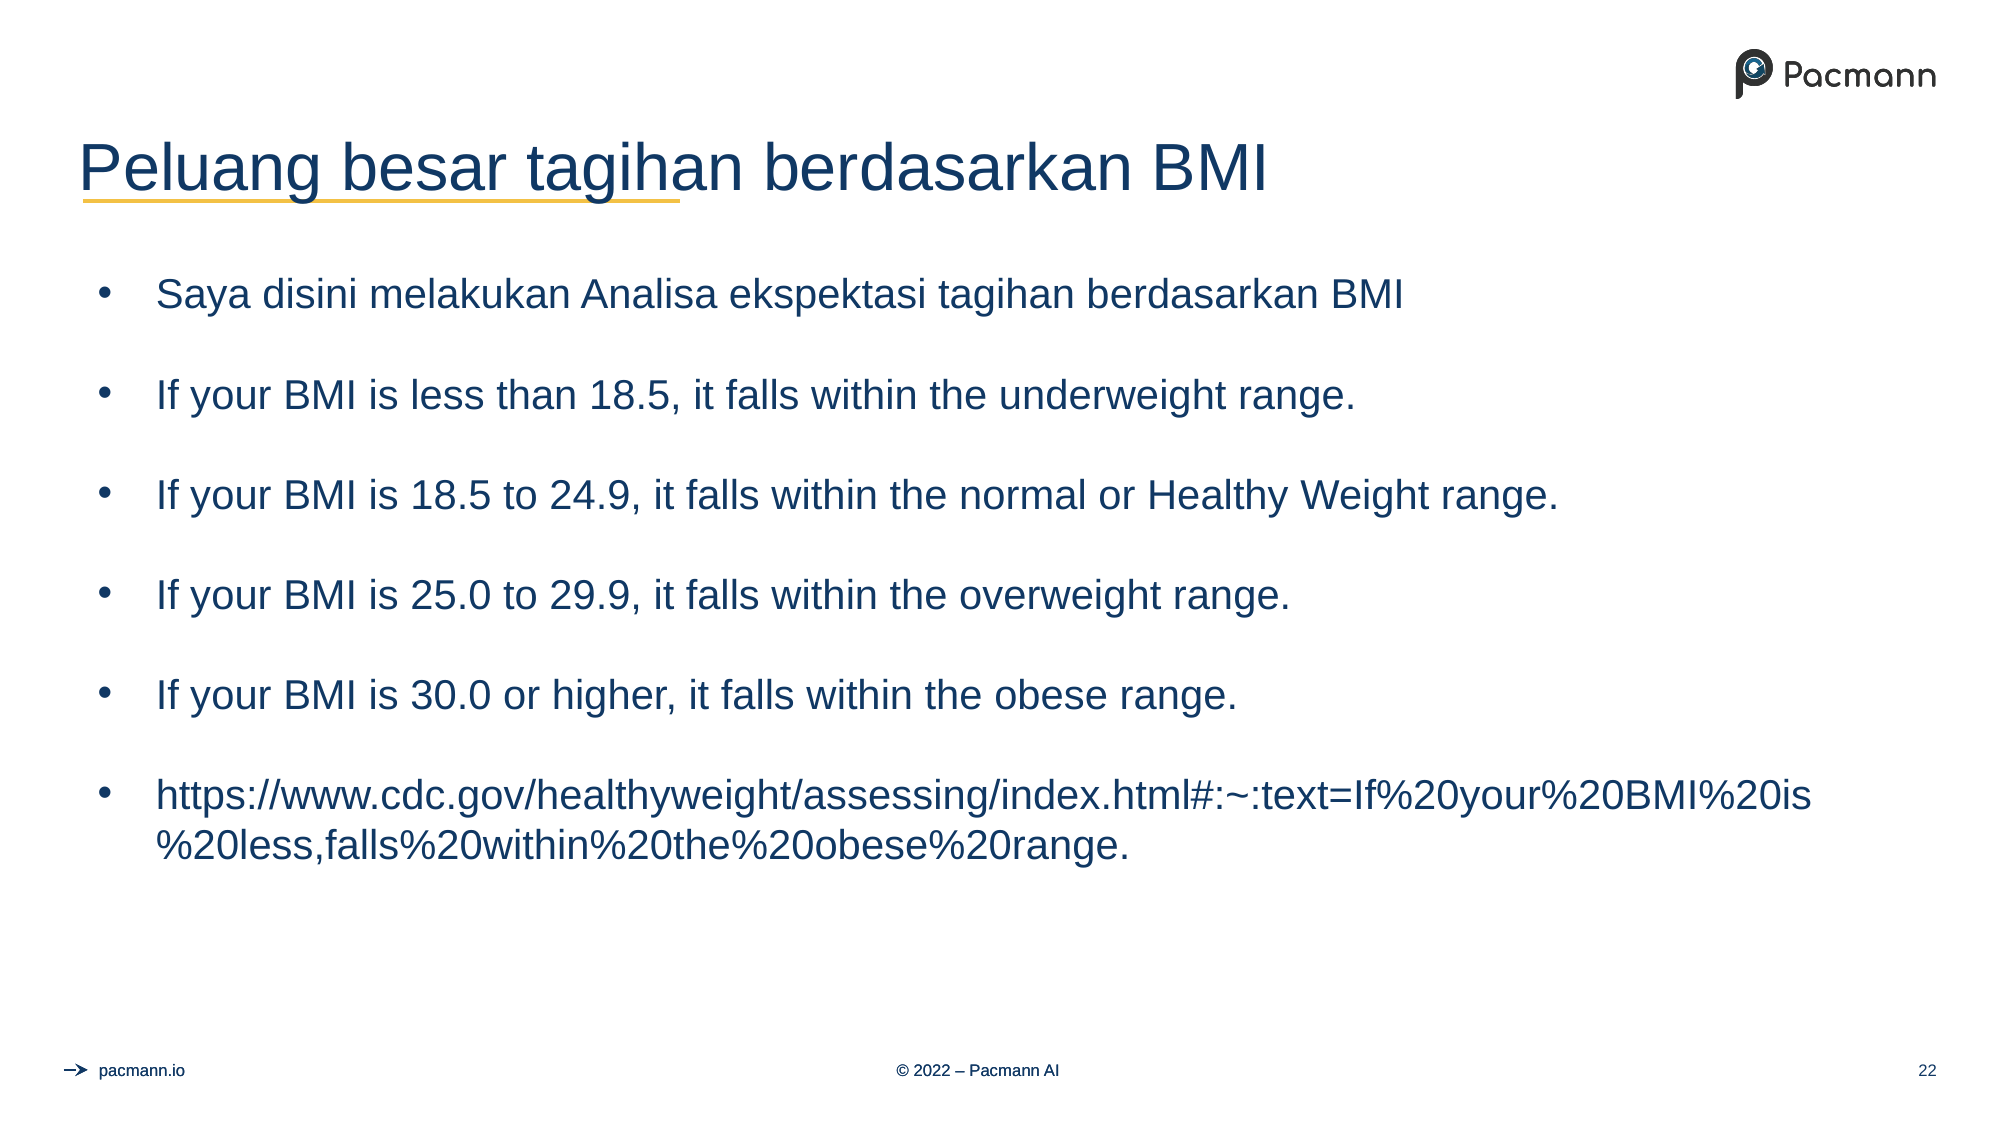

# Peluang besar tagihan berdasarkan BMI
Saya disini melakukan Analisa ekspektasi tagihan berdasarkan BMI

If your BMI is less than 18.5, it falls within the underweight range.

If your BMI is 18.5 to 24.9, it falls within the normal or Healthy Weight range.

If your BMI is 25.0 to 29.9, it falls within the overweight range.

If your BMI is 30.0 or higher, it falls within the obese range.

https://www.cdc.gov/healthyweight/assessing/index.html#:~:text=If%20your%20BMI%20is%20less,falls%20within%20the%20obese%20range.